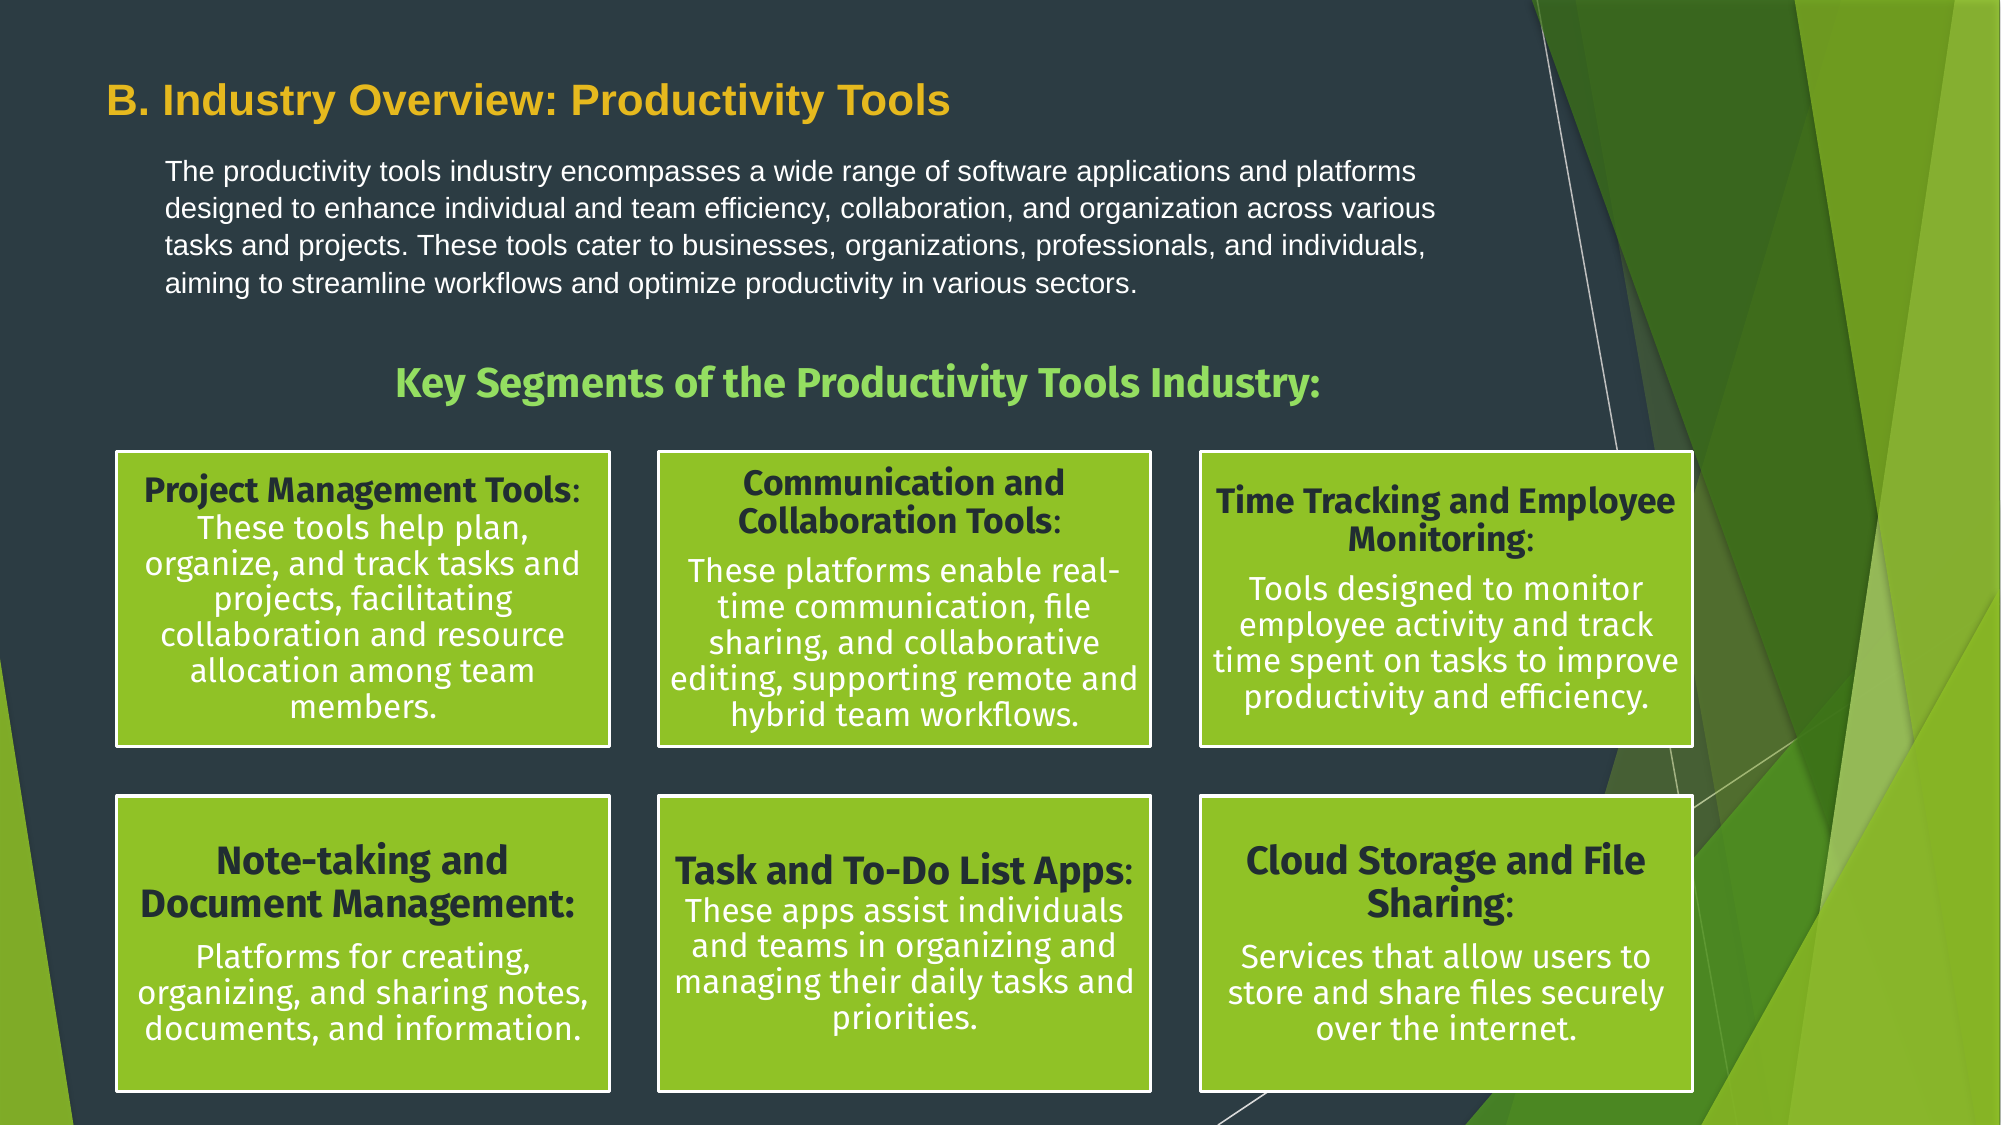

B. Industry Overview: Productivity Tools
The productivity tools industry encompasses a wide range of software applications and platforms designed to enhance individual and team efficiency, collaboration, and organization across various tasks and projects. These tools cater to businesses, organizations, professionals, and individuals, aiming to streamline workflows and optimize productivity in various sectors.
Key Segments of the Productivity Tools Industry:
Project Management Tools: These tools help plan, organize, and track tasks and projects, facilitating collaboration and resource allocation among team members.
Communication and Collaboration Tools:
These platforms enable real-time communication, file sharing, and collaborative editing, supporting remote and hybrid team workflows.
Time Tracking and Employee Monitoring:
Tools designed to monitor employee activity and track time spent on tasks to improve productivity and efficiency.
Note-taking and Document Management:
Platforms for creating, organizing, and sharing notes, documents, and information.
Task and To-Do List Apps: These apps assist individuals and teams in organizing and managing their daily tasks and priorities.
Cloud Storage and File Sharing:
Services that allow users to store and share files securely over the internet.